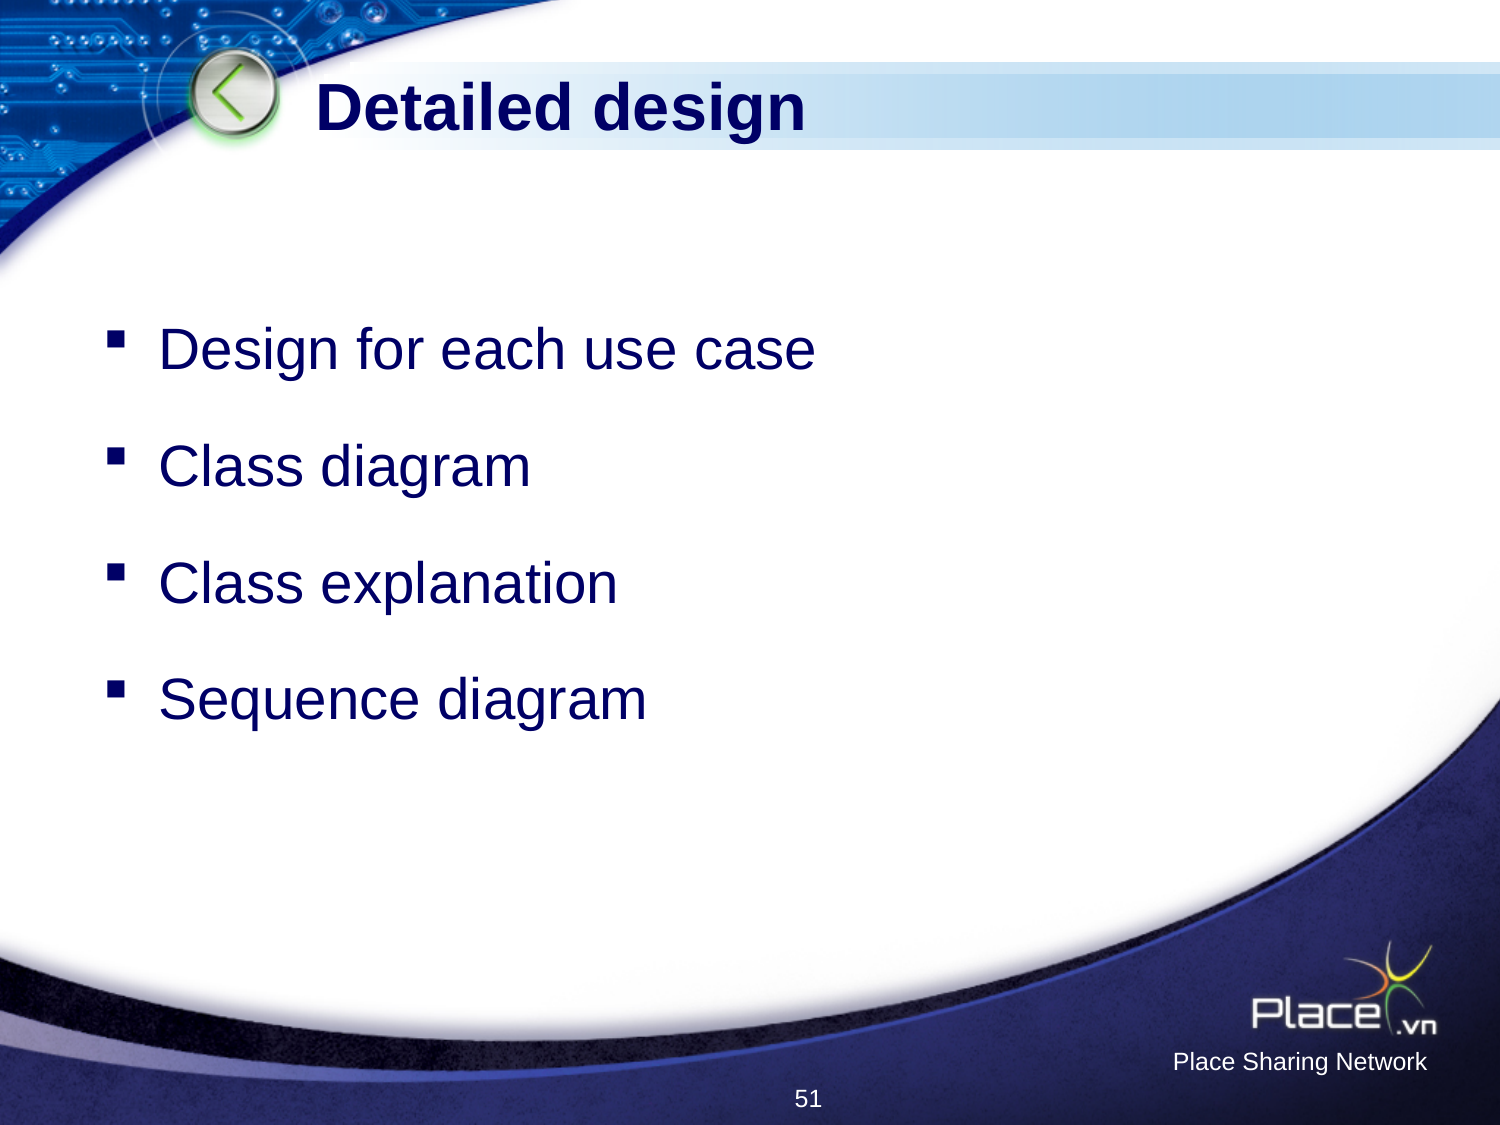

# Detailed design

Design for each use case
Class diagram
Class explanation
Sequence diagram
Place Sharing Network
51